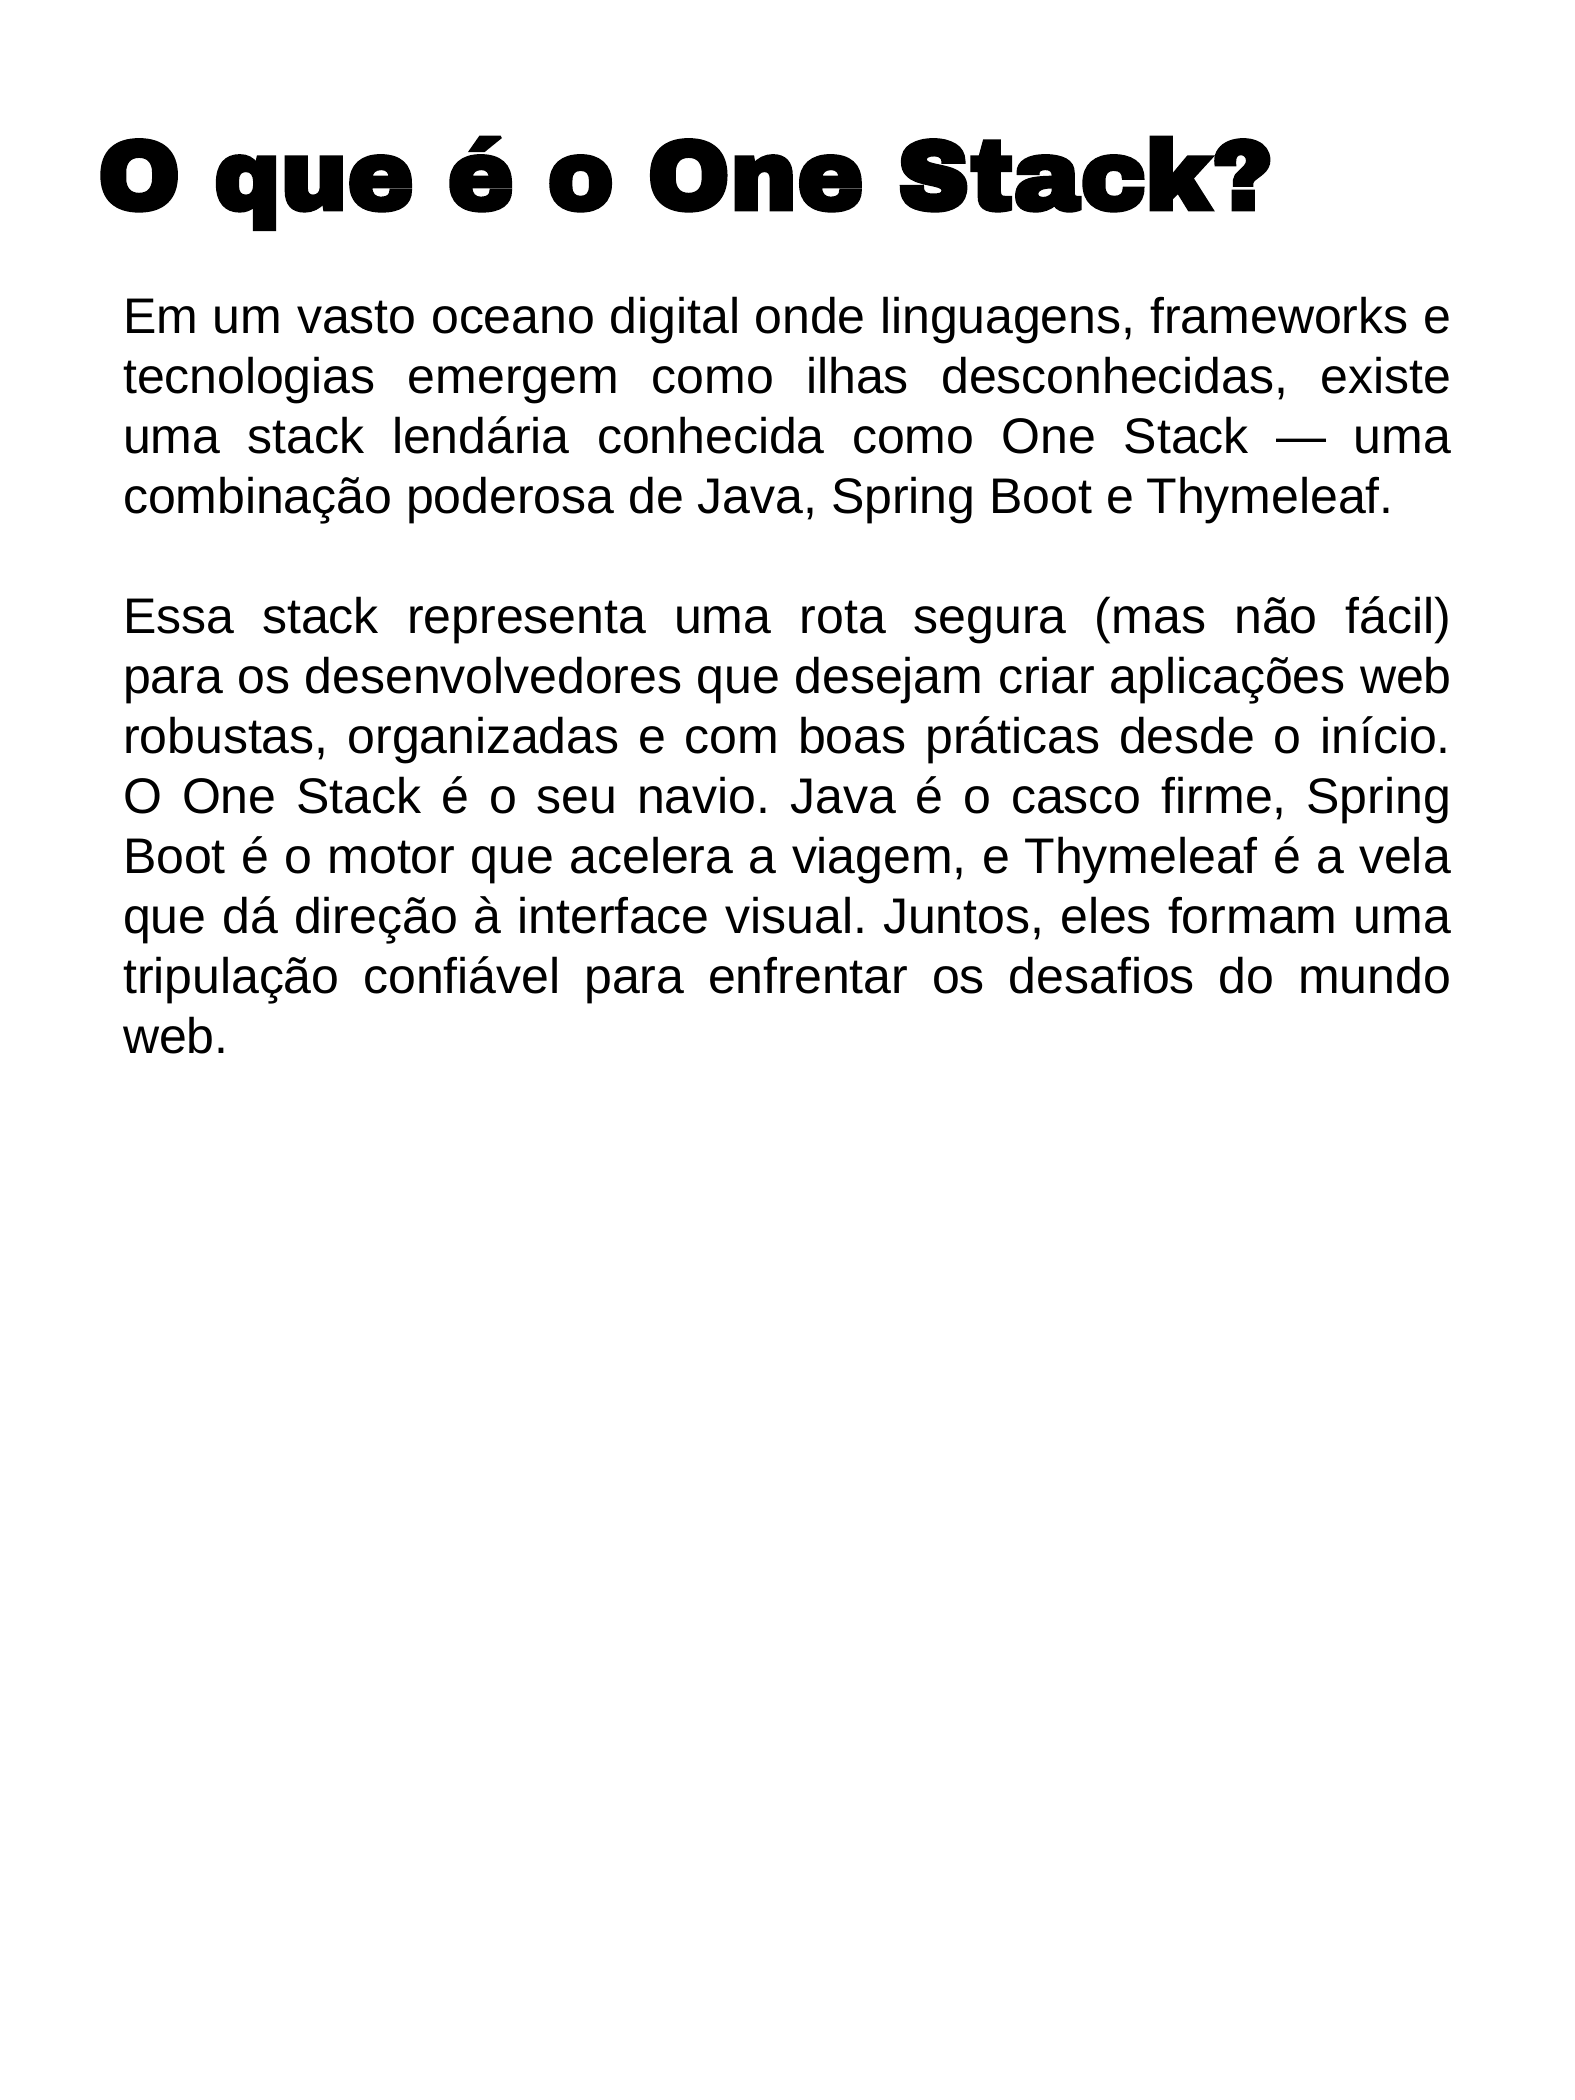

# O que é o One Stack?
Em um vasto oceano digital onde linguagens, frameworks e tecnologias emergem como ilhas desconhecidas, existe uma stack lendária conhecida como One Stack — uma combinação poderosa de Java, Spring Boot e Thymeleaf.

Essa stack representa uma rota segura (mas não fácil) para os desenvolvedores que desejam criar aplicações web robustas, organizadas e com boas práticas desde o início. O One Stack é o seu navio. Java é o casco firme, Spring Boot é o motor que acelera a viagem, e Thymeleaf é a vela que dá direção à interface visual. Juntos, eles formam uma tripulação confiável para enfrentar os desafios do mundo web.